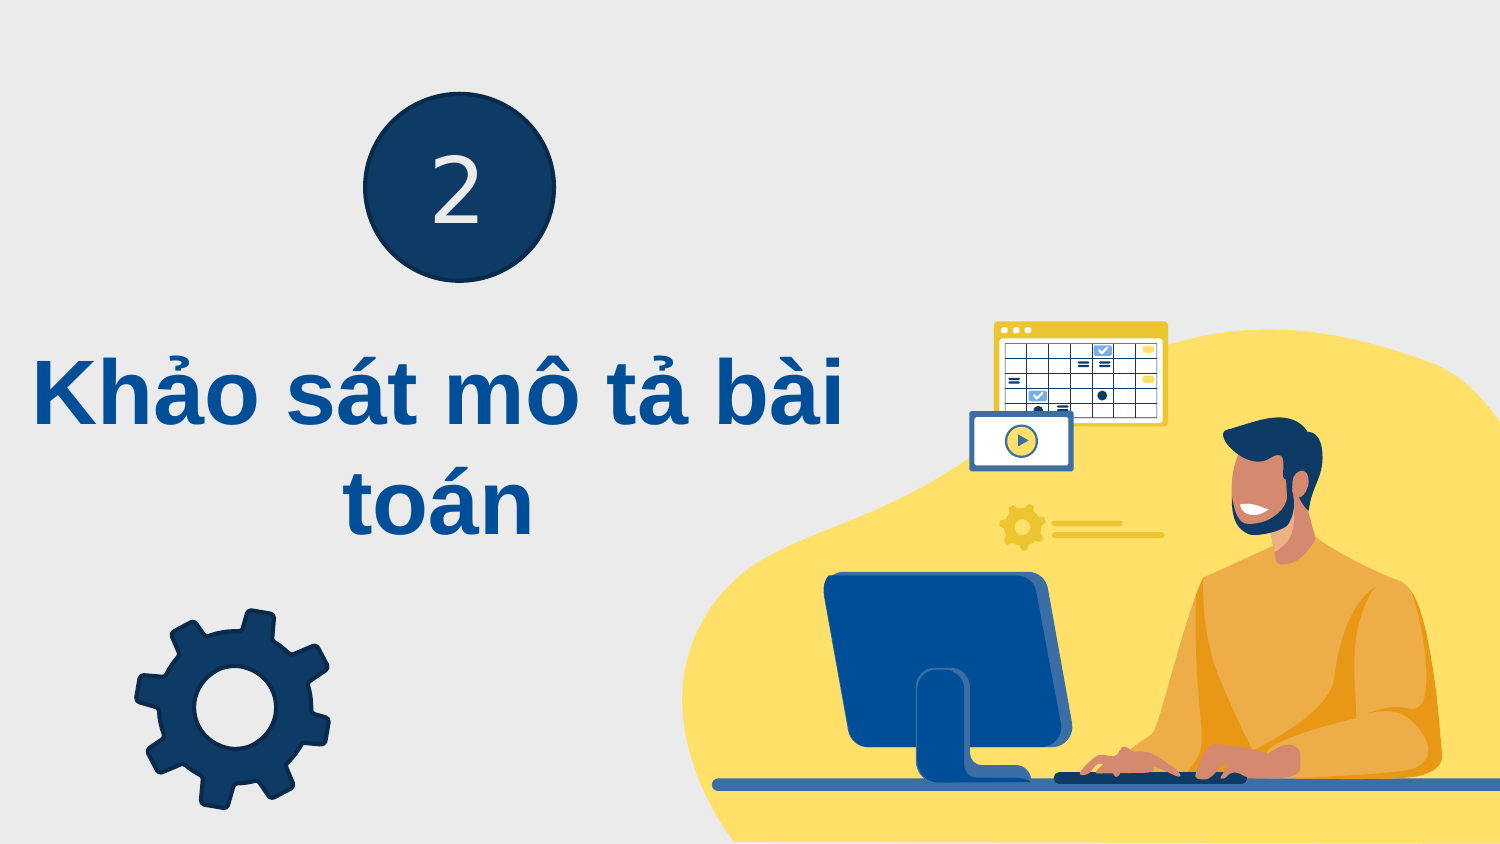

2

# Khảo sát mô tả bài toán